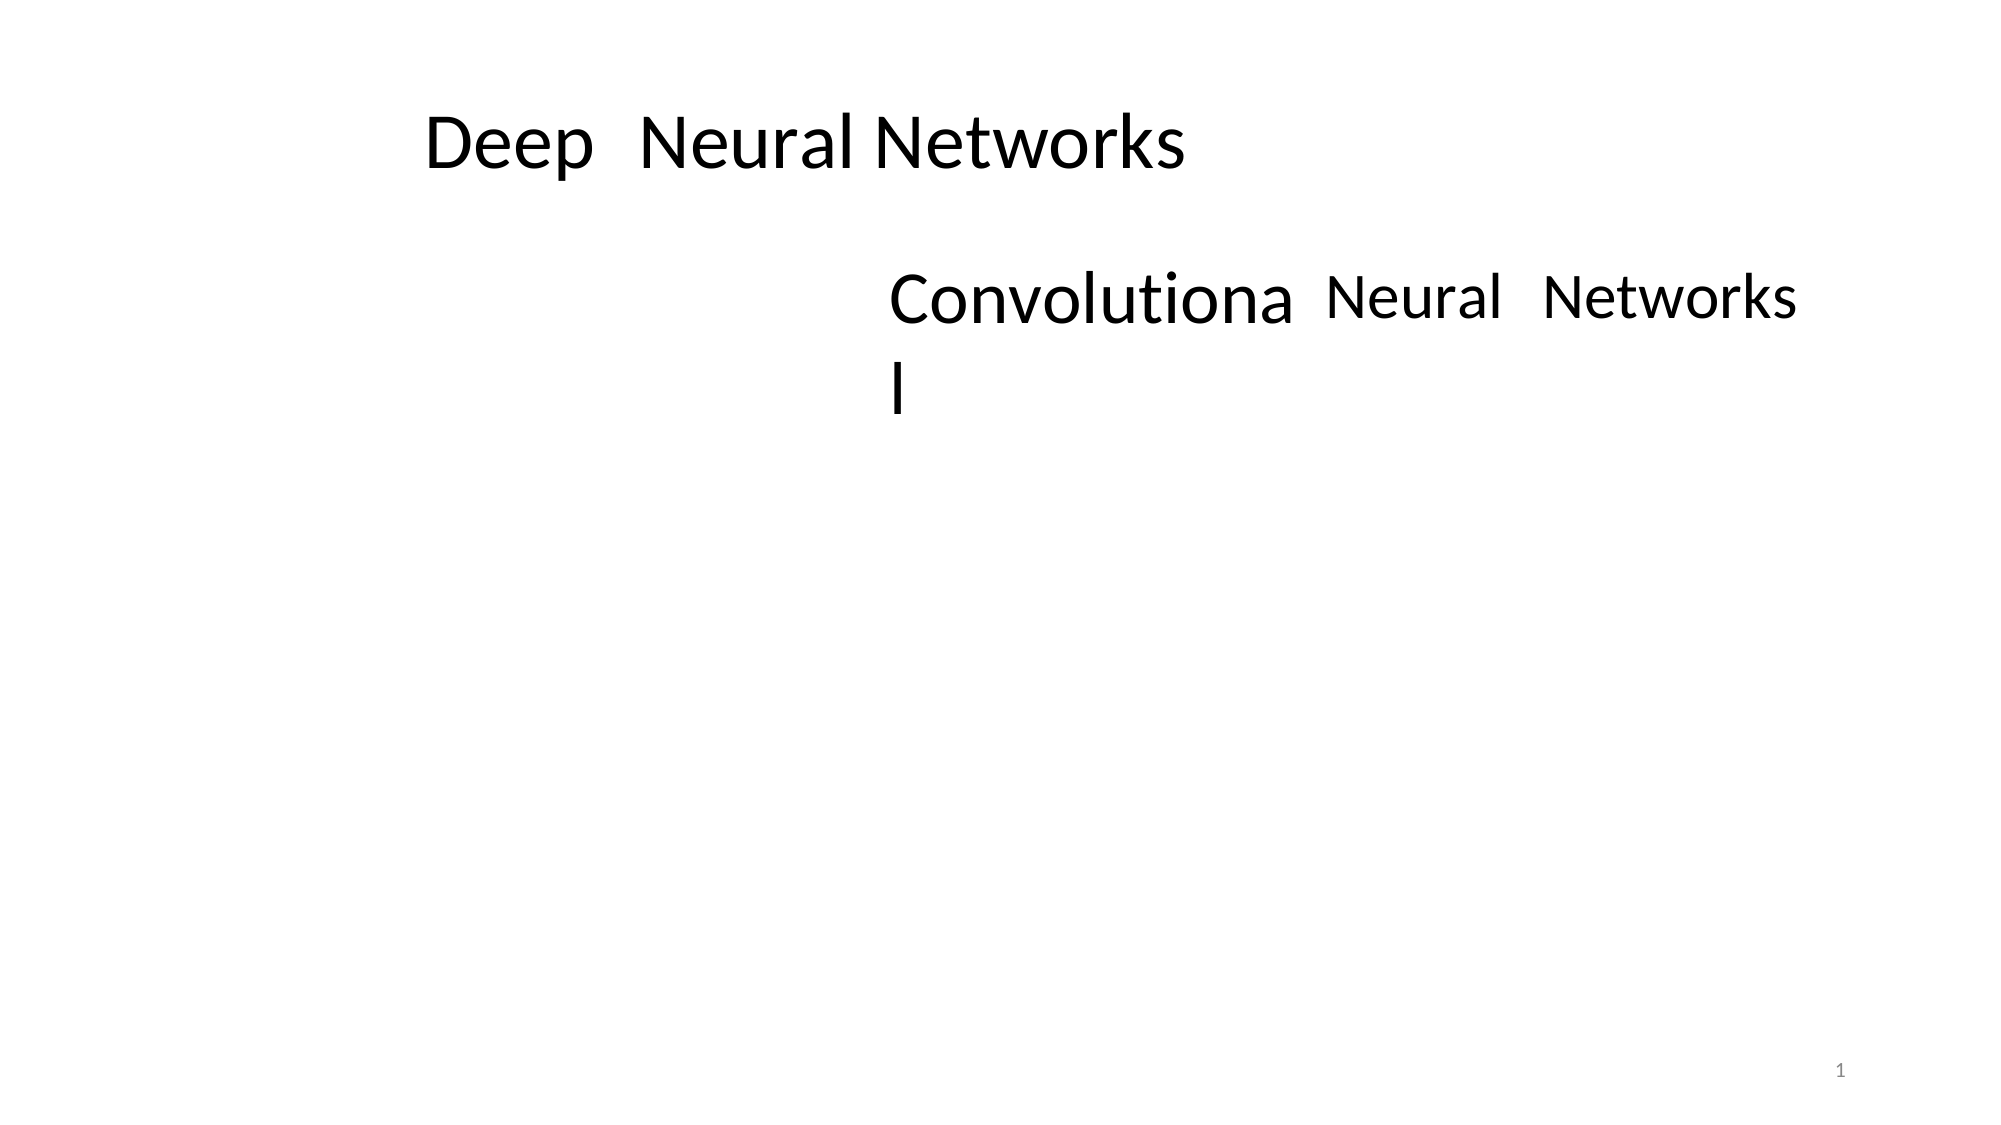

Deep
Neural Networks
Convolutional
Neural
Networks
1